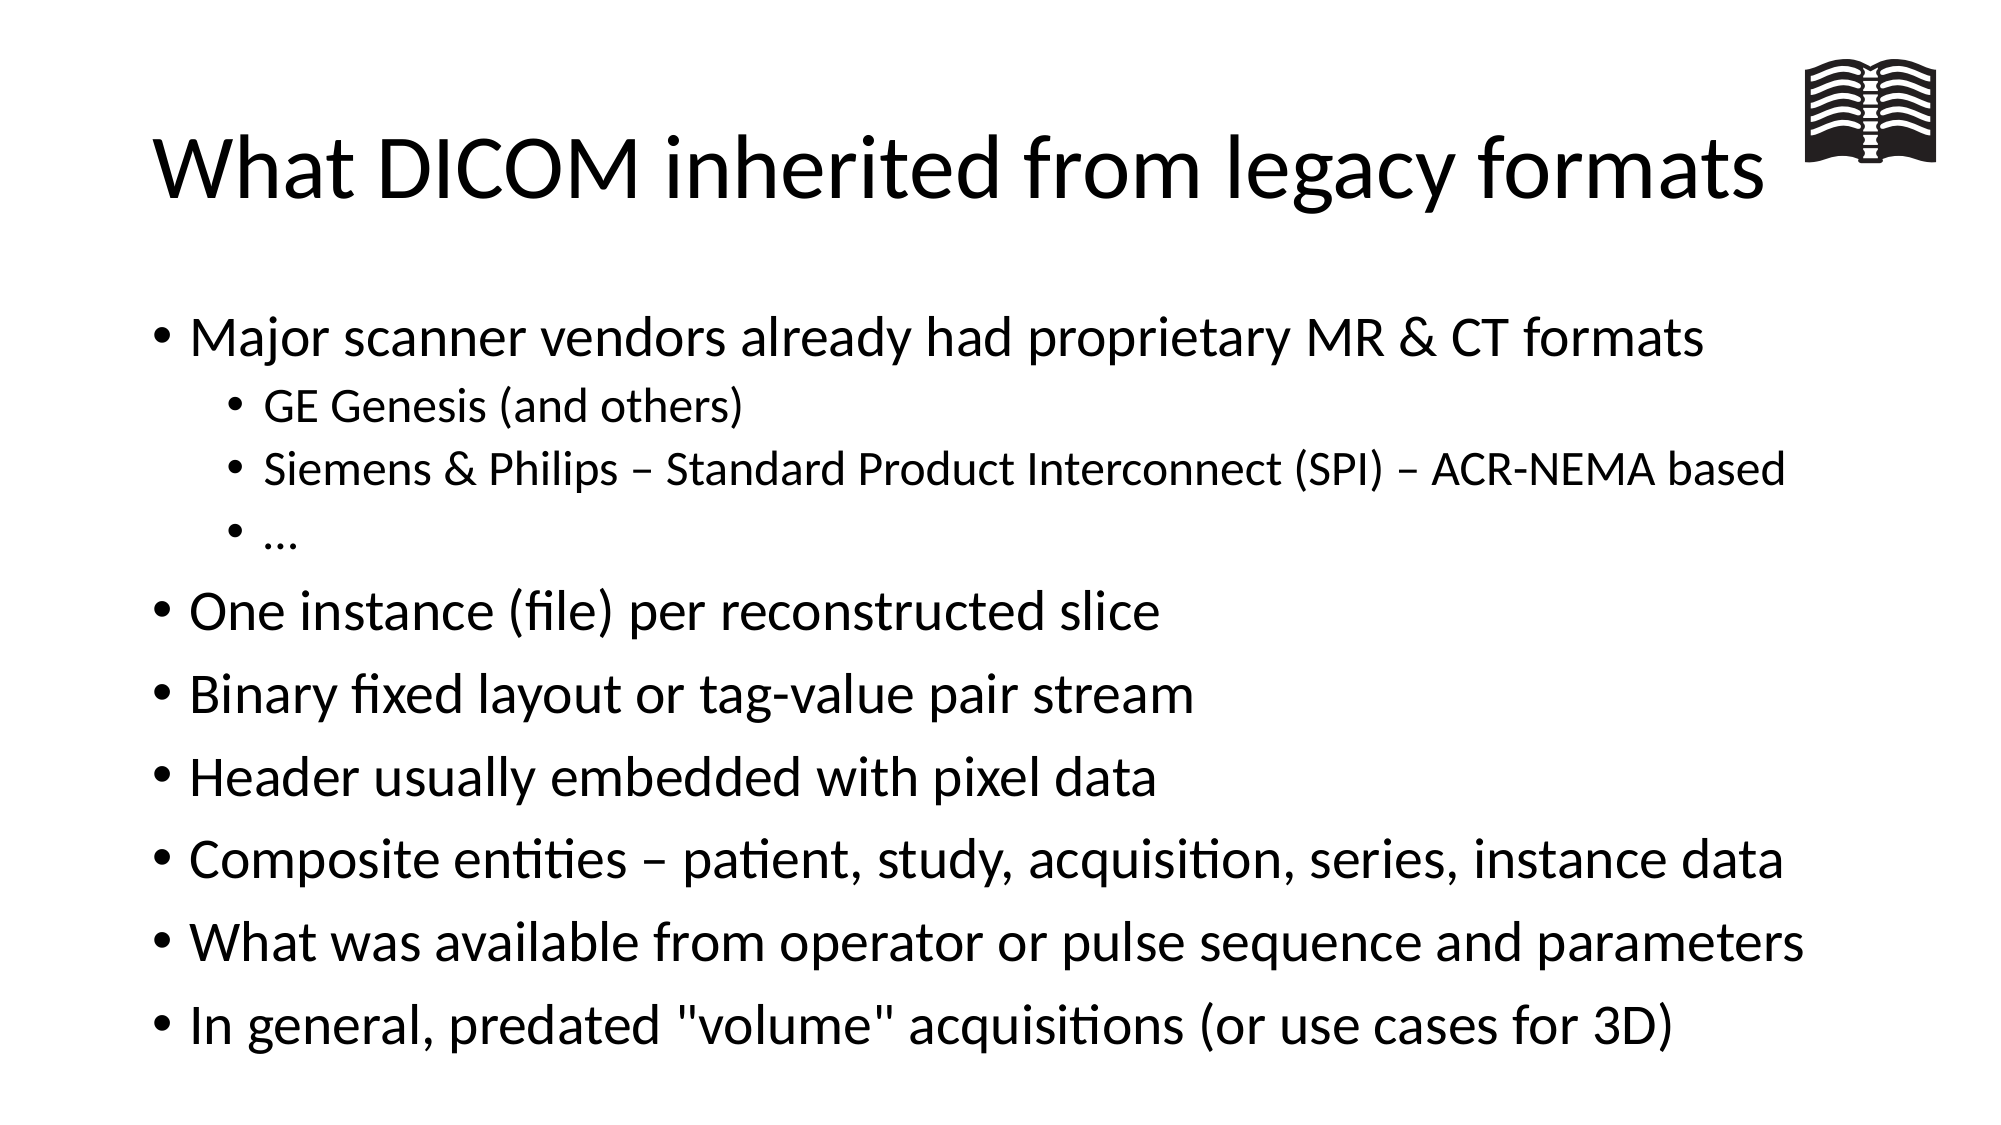

# What DICOM inherited from legacy formats
Major scanner vendors already had proprietary MR & CT formats
GE Genesis (and others)
Siemens & Philips – Standard Product Interconnect (SPI) – ACR-NEMA based
…
One instance (file) per reconstructed slice
Binary fixed layout or tag-value pair stream
Header usually embedded with pixel data
Composite entities – patient, study, acquisition, series, instance data
What was available from operator or pulse sequence and parameters
In general, predated "volume" acquisitions (or use cases for 3D)